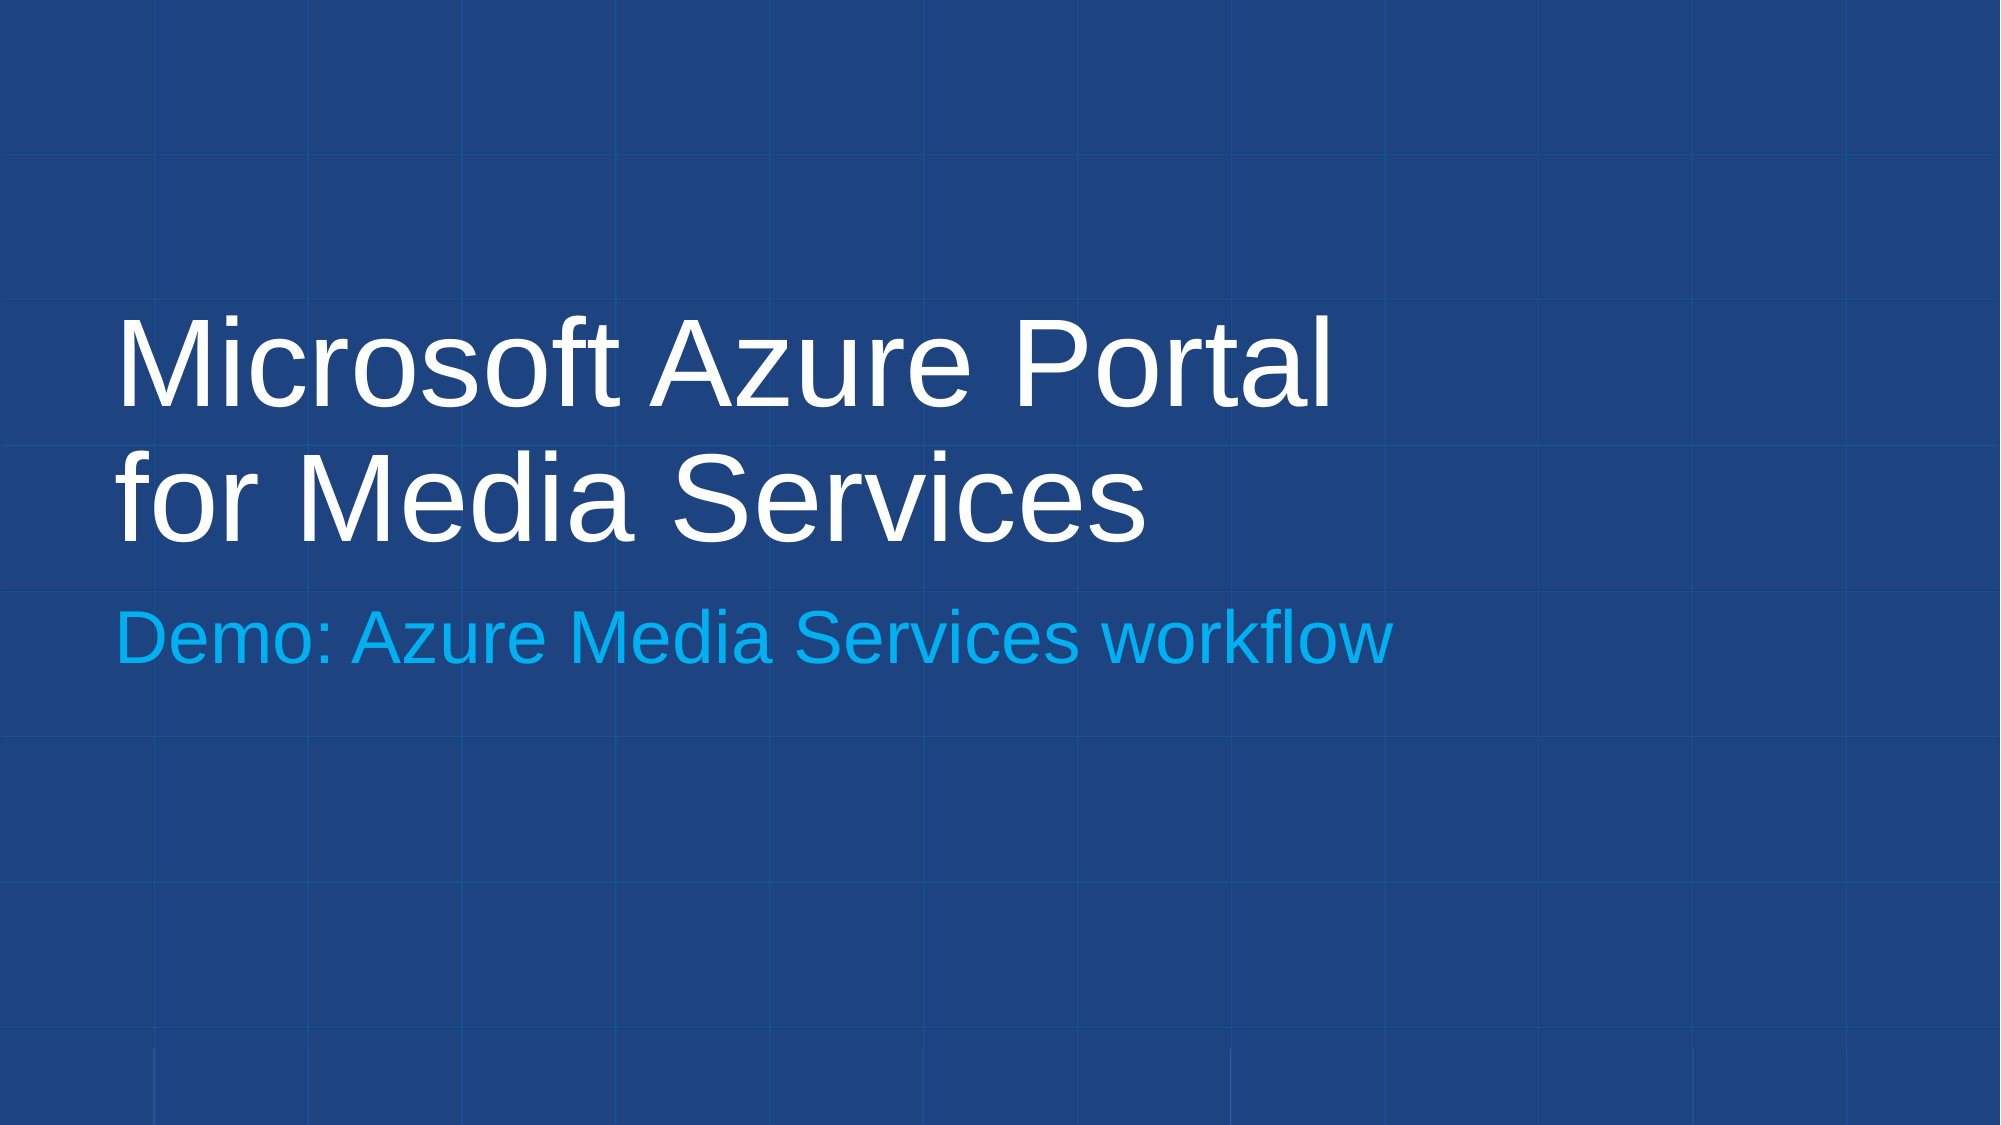

# Microsoft Azure Portal for Media Services
Demo: Azure Media Services workflow